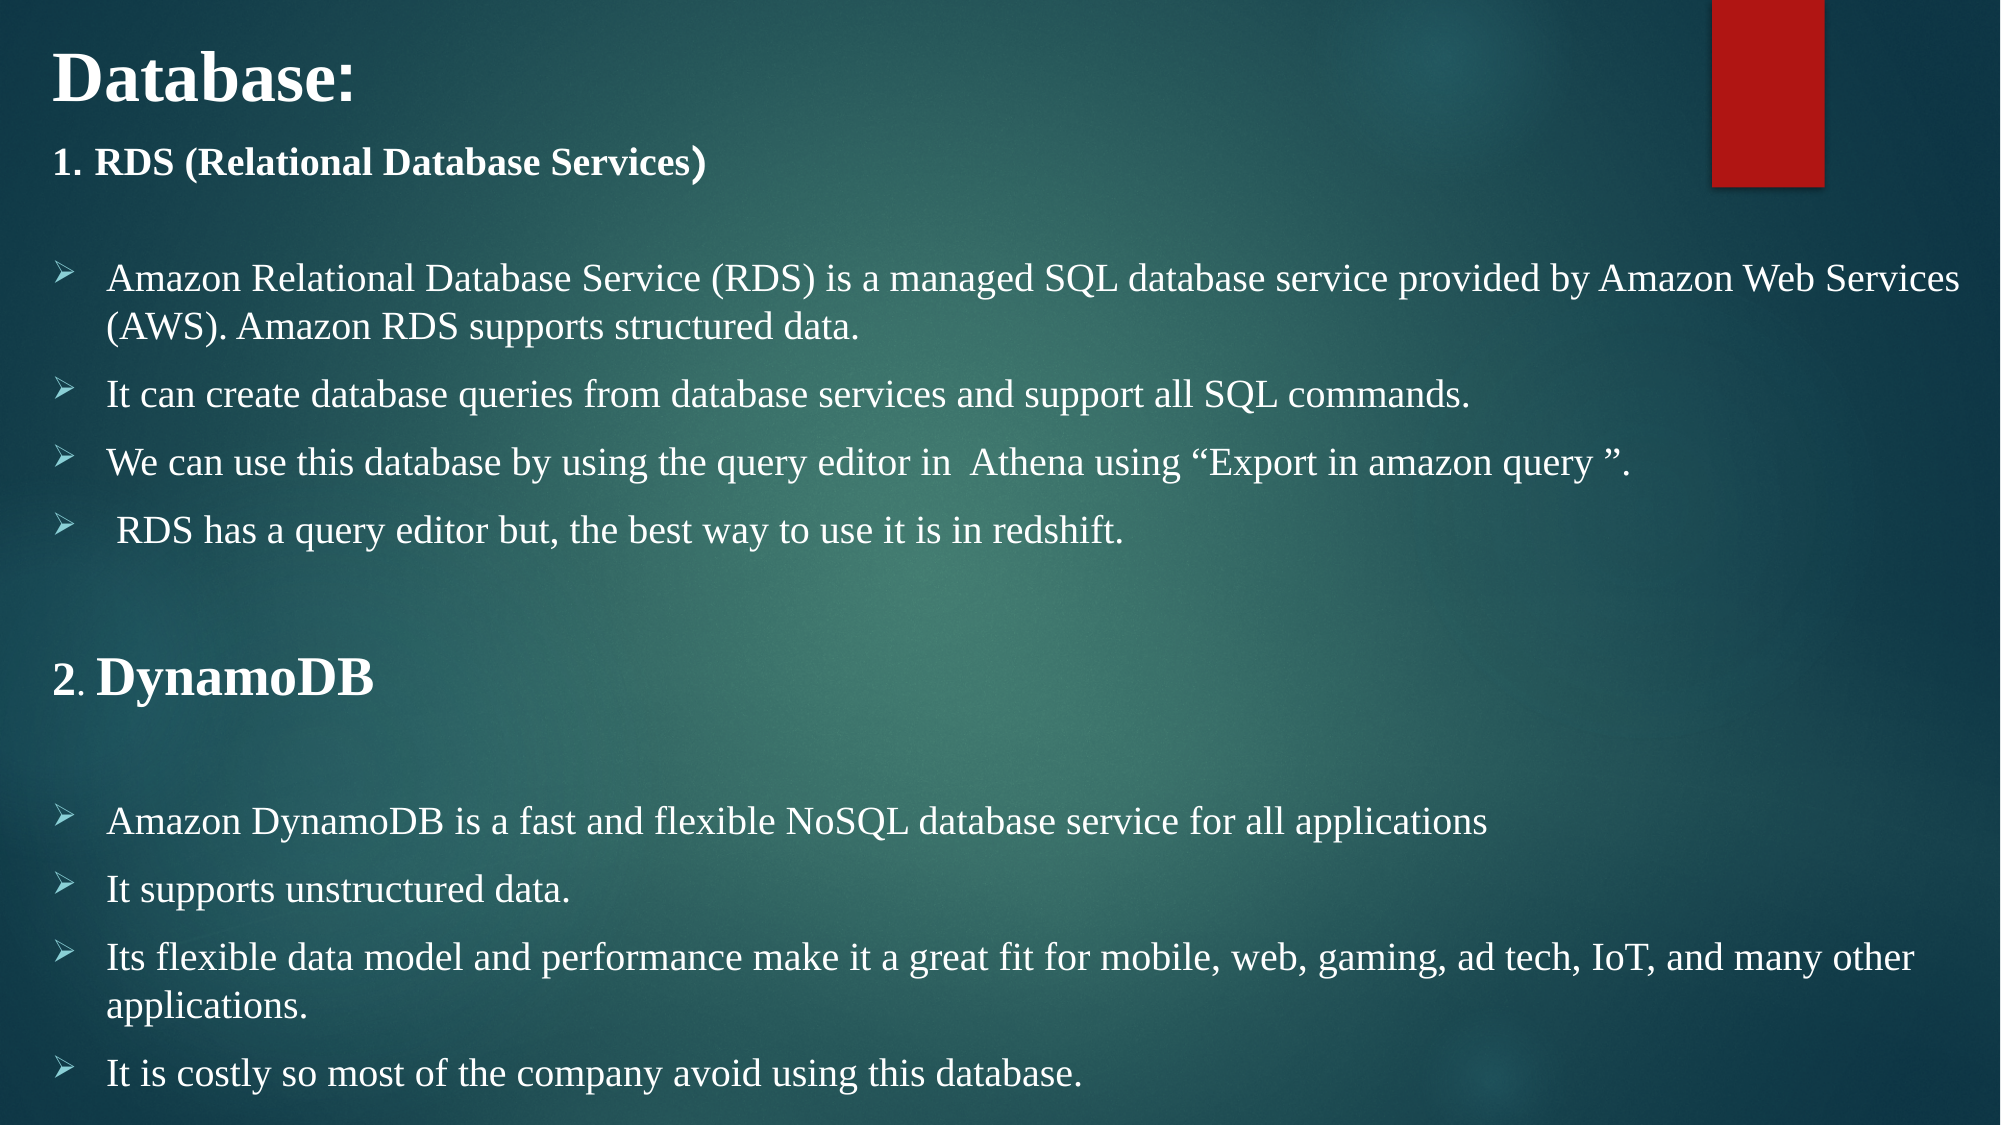

Database:
1. RDS (Relational Database Services)
Amazon Relational Database Service (RDS) is a managed SQL database service provided by Amazon Web Services (AWS). Amazon RDS supports structured data.
It can create database queries from database services and support all SQL commands.
We can use this database by using the query editor in  Athena using “Export in amazon query ”.
 RDS has a query editor but, the best way to use it is in redshift.

2. DynamoDB

Amazon DynamoDB is a fast and flexible NoSQL database service for all applications
It supports unstructured data.
Its flexible data model and performance make it a great fit for mobile, web, gaming, ad tech, IoT, and many other applications.
It is costly so most of the company avoid using this database.